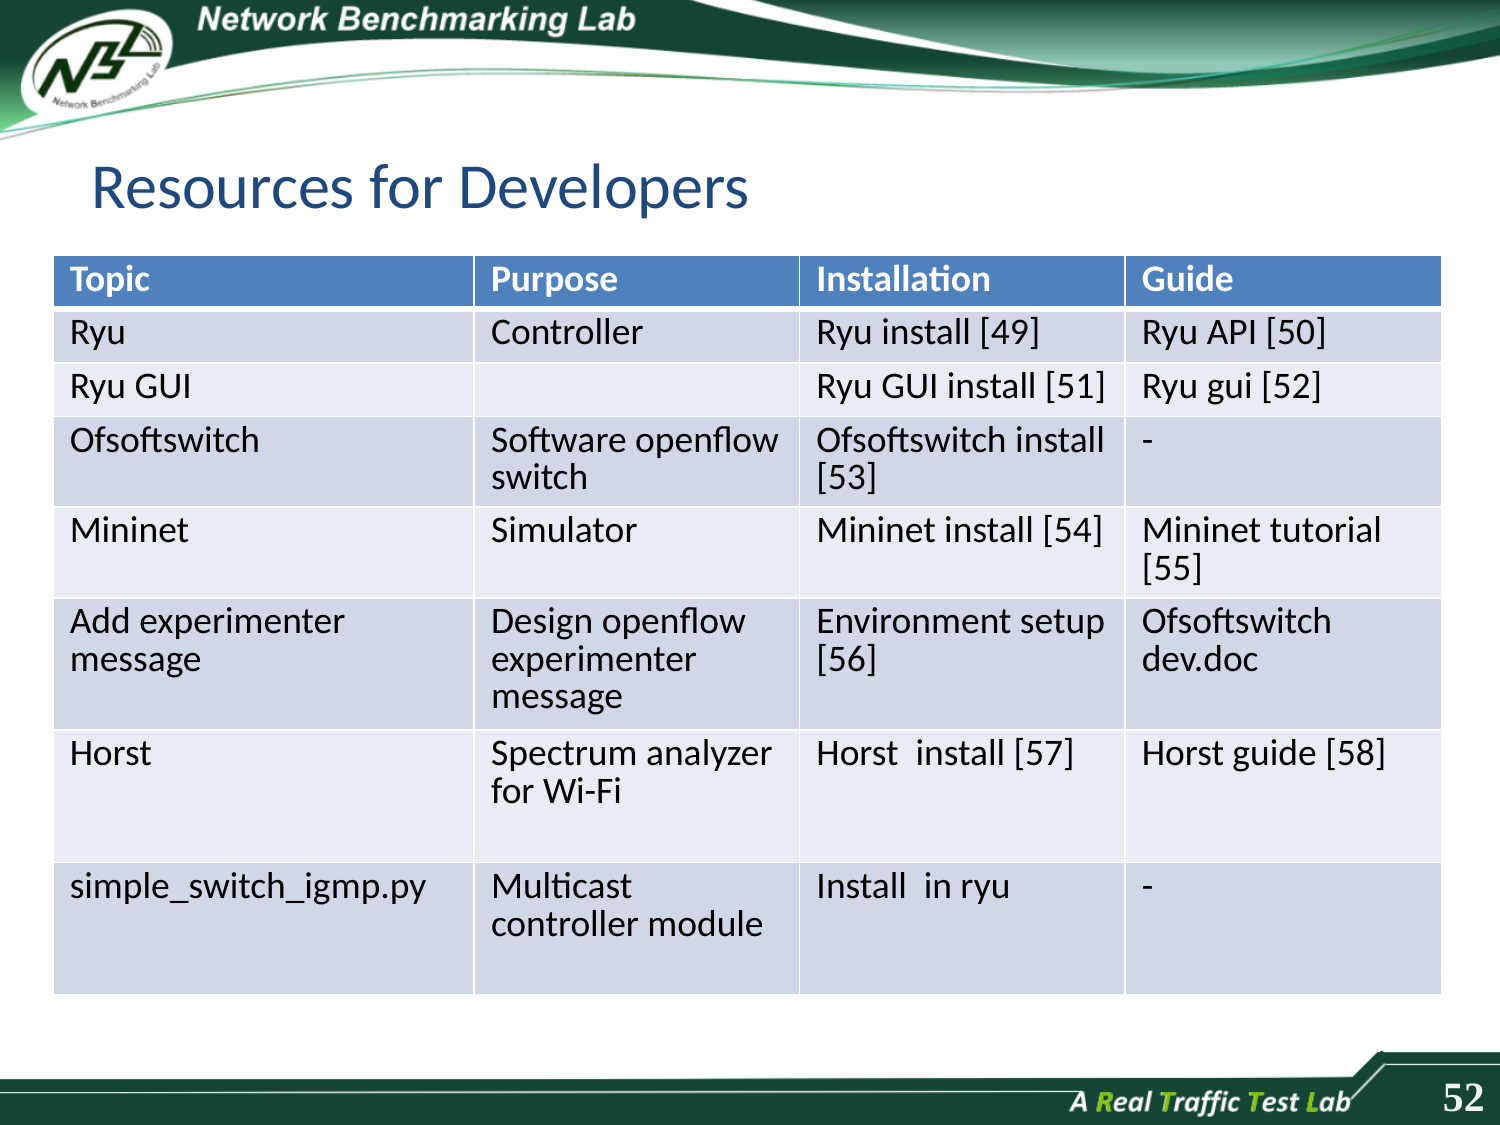

# Resources for Developers
| Topic | Purpose | Installation | Guide |
| --- | --- | --- | --- |
| Ryu | Controller | Ryu install [49] | Ryu API [50] |
| Ryu GUI |  | Ryu GUI install [51] | Ryu gui [52] |
| Ofsoftswitch | Software openflow switch | Ofsoftswitch install [53] | - |
| Mininet | Simulator | Mininet install [54] | Mininet tutorial [55] |
| Add experimenter message | Design openflow experimenter message | Environment setup [56] | Ofsoftswitch dev.doc |
| Horst | Spectrum analyzer for Wi-Fi | Horst install [57] | Horst guide [58] |
| simple\_switch\_igmp.py | Multicast controller module | Install in ryu | - |
52